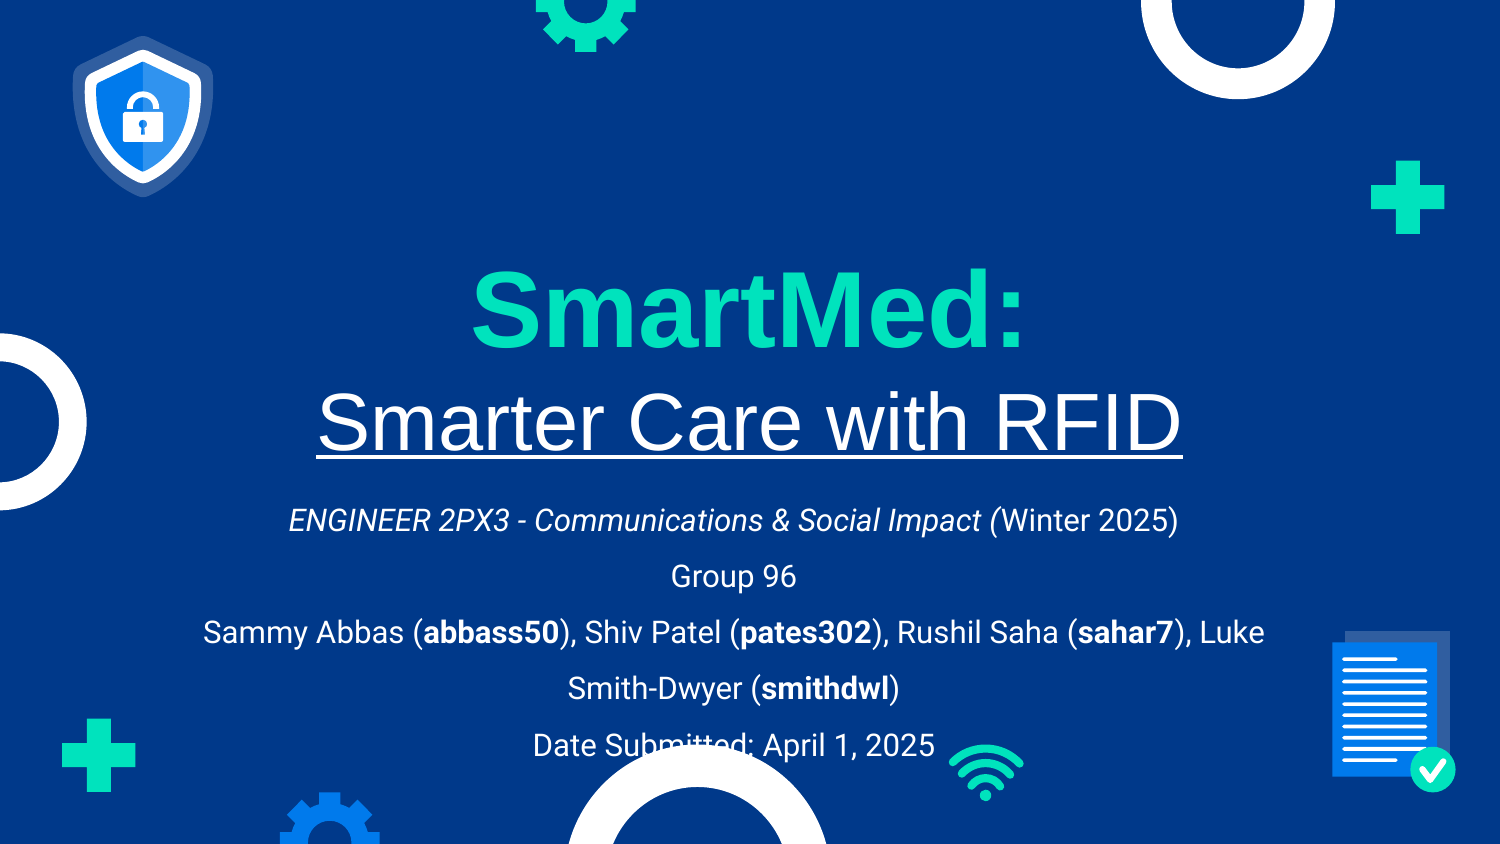

# SmartMed:
Smarter Care with RFID
ENGINEER 2PX3 - Communications & Social Impact (Winter 2025)
Group 96
Sammy Abbas (abbass50), Shiv Patel (pates302), Rushil Saha (sahar7), Luke Smith-Dwyer (smithdwl)
Date Submitted: April 1, 2025